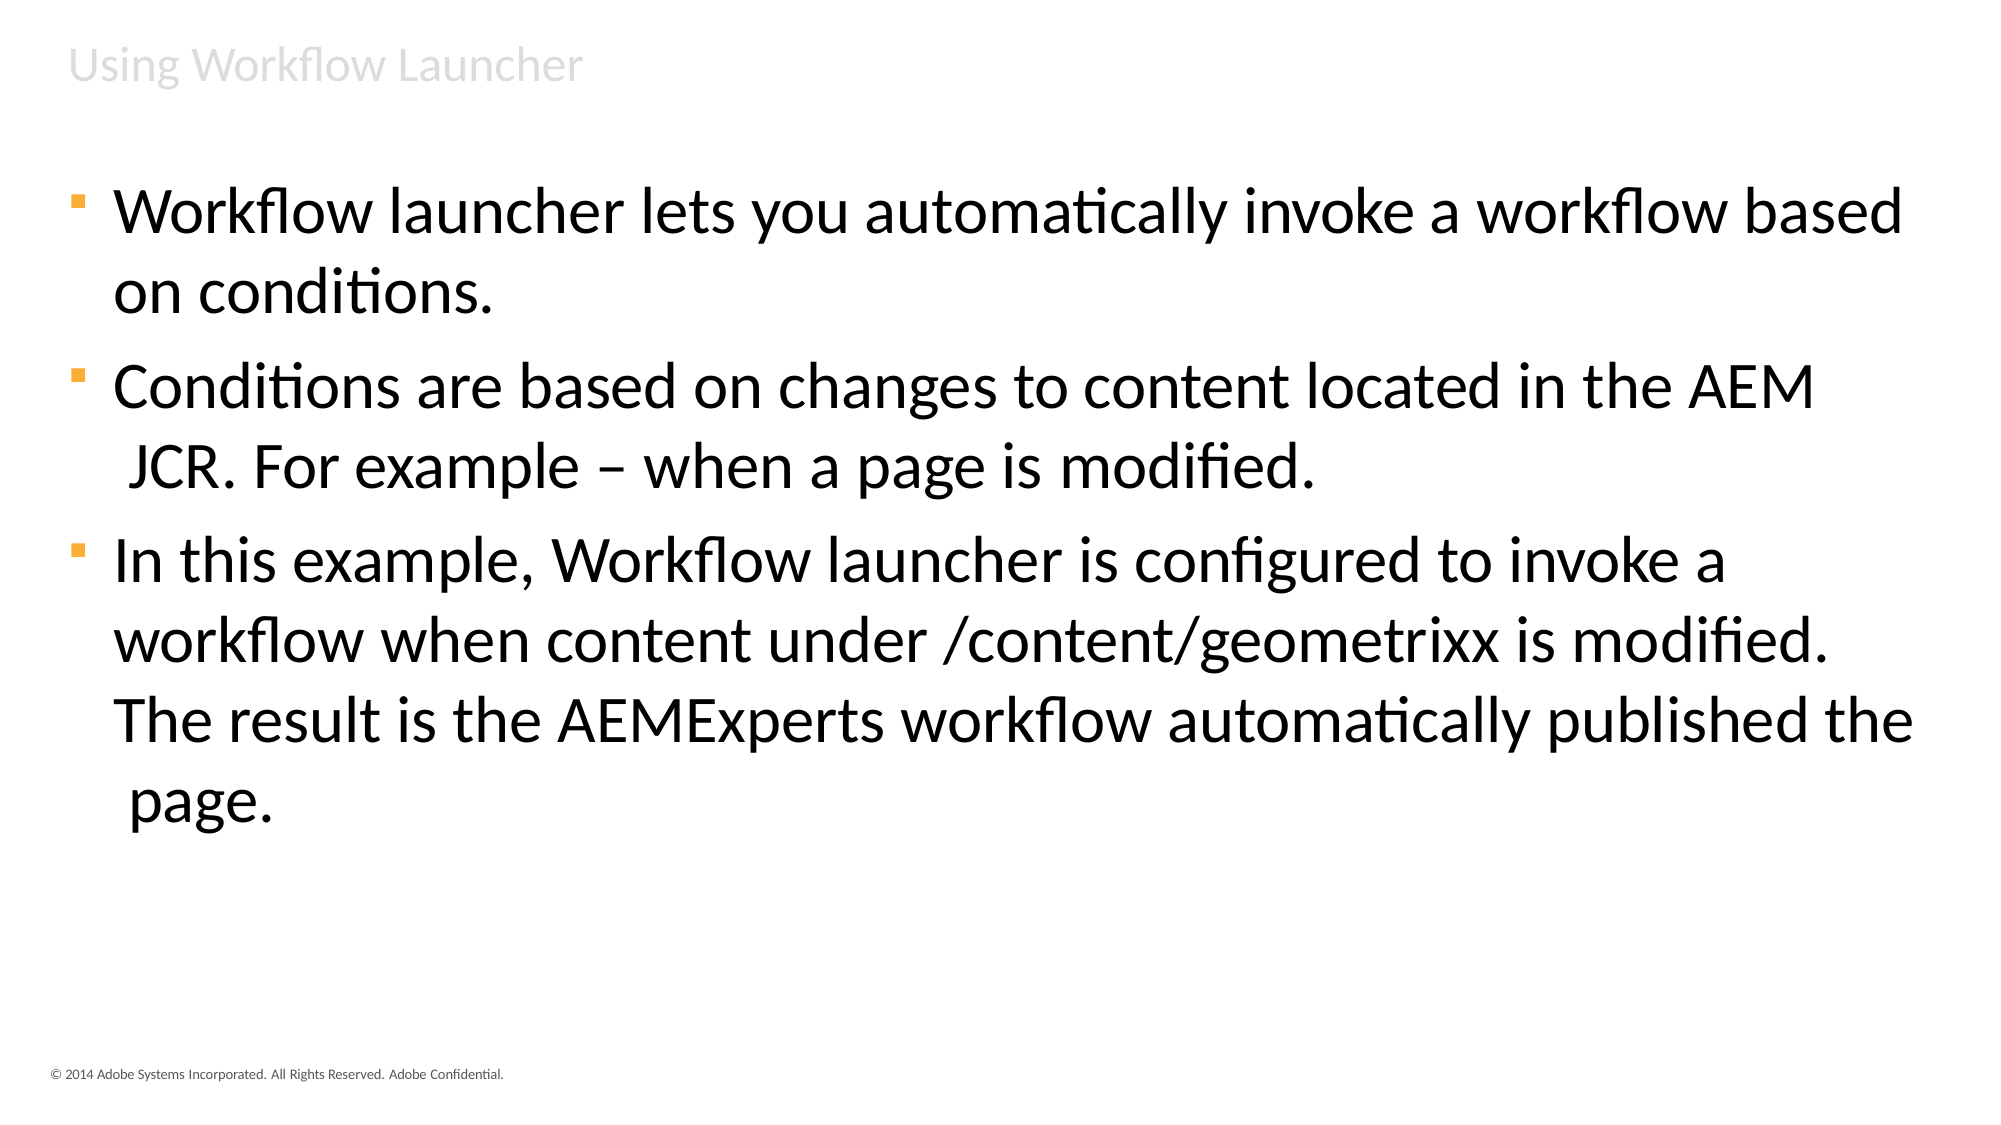

# Using Workflow Launcher
Workflow launcher lets you automatically invoke a workflow based  on conditions.
Conditions are based on changes to content located in the AEM  JCR. For example – when a page is modified.
In this example, Workflow launcher is configured to invoke a  workflow when content under /content/geometrixx is modified.  The result is the AEMExperts workflow automatically published the  page.
© 2014 Adobe Systems Incorporated. All Rights Reserved. Adobe Confidential.
102
© 2015 Adobe Systems Incorporated. All Rights Reserved. Adobe Confidential.